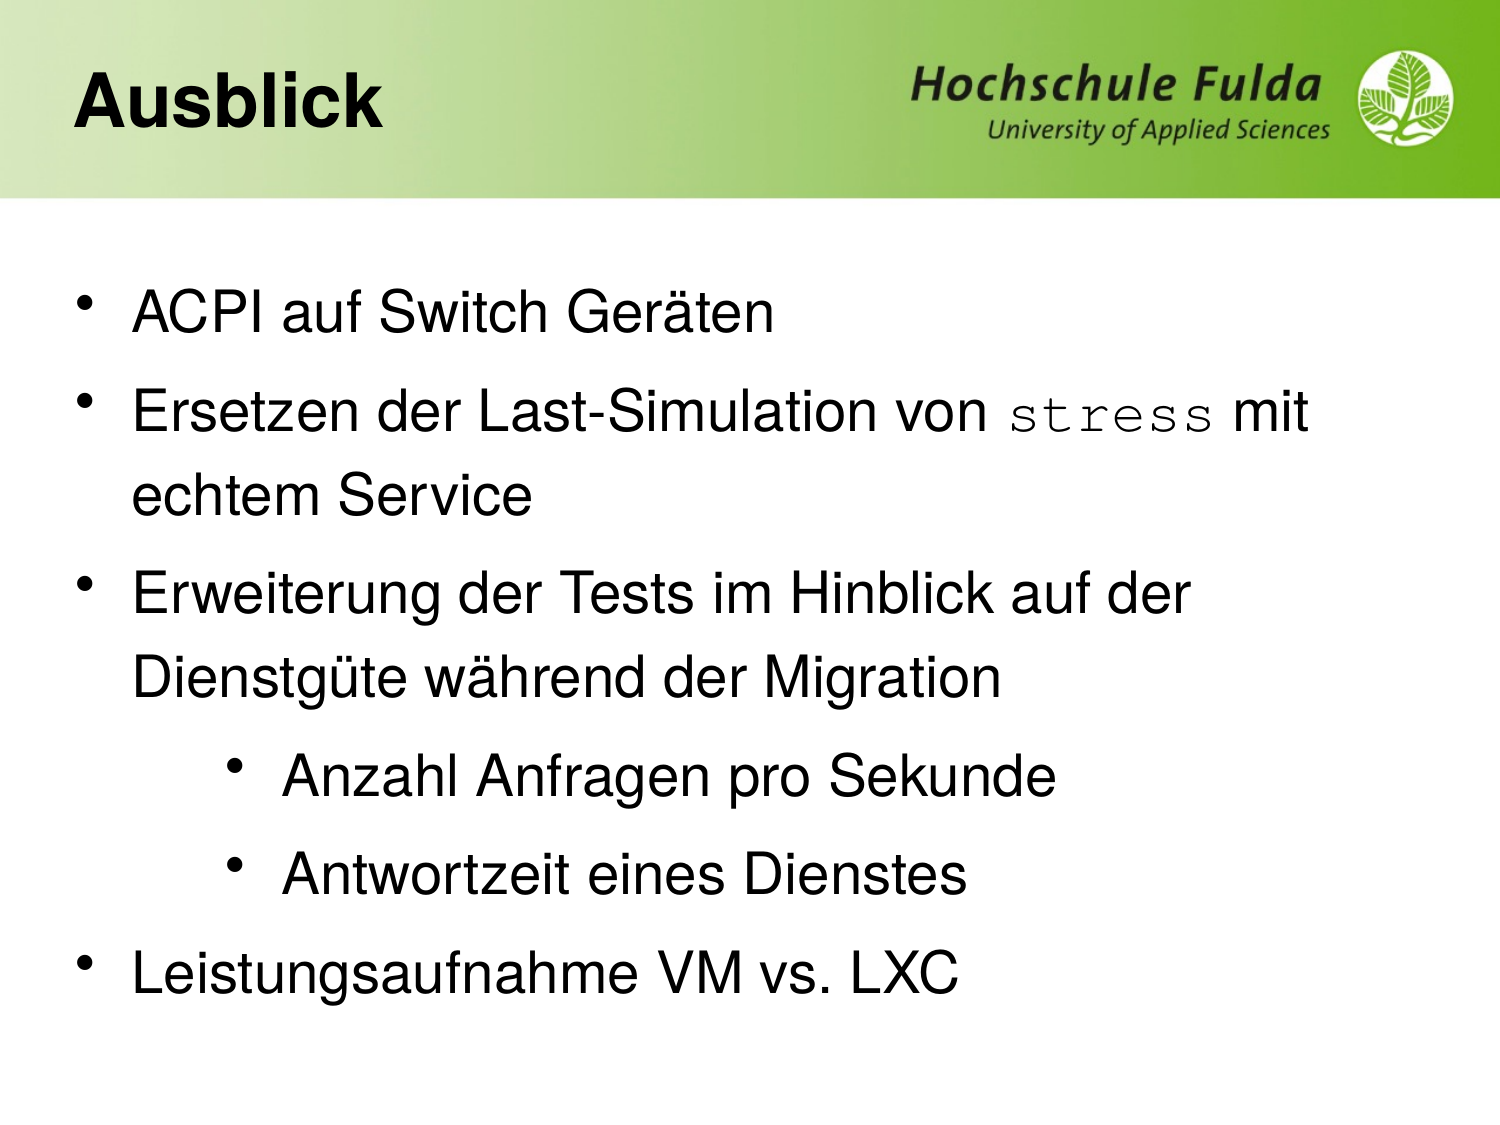

Ausblick
ACPI auf Switch Geräten
Ersetzen der Last-Simulation von stress mit echtem Service
Erweiterung der Tests im Hinblick auf der Dienstgüte während der Migration
Anzahl Anfragen pro Sekunde
Antwortzeit eines Dienstes
Leistungsaufnahme VM vs. LXC